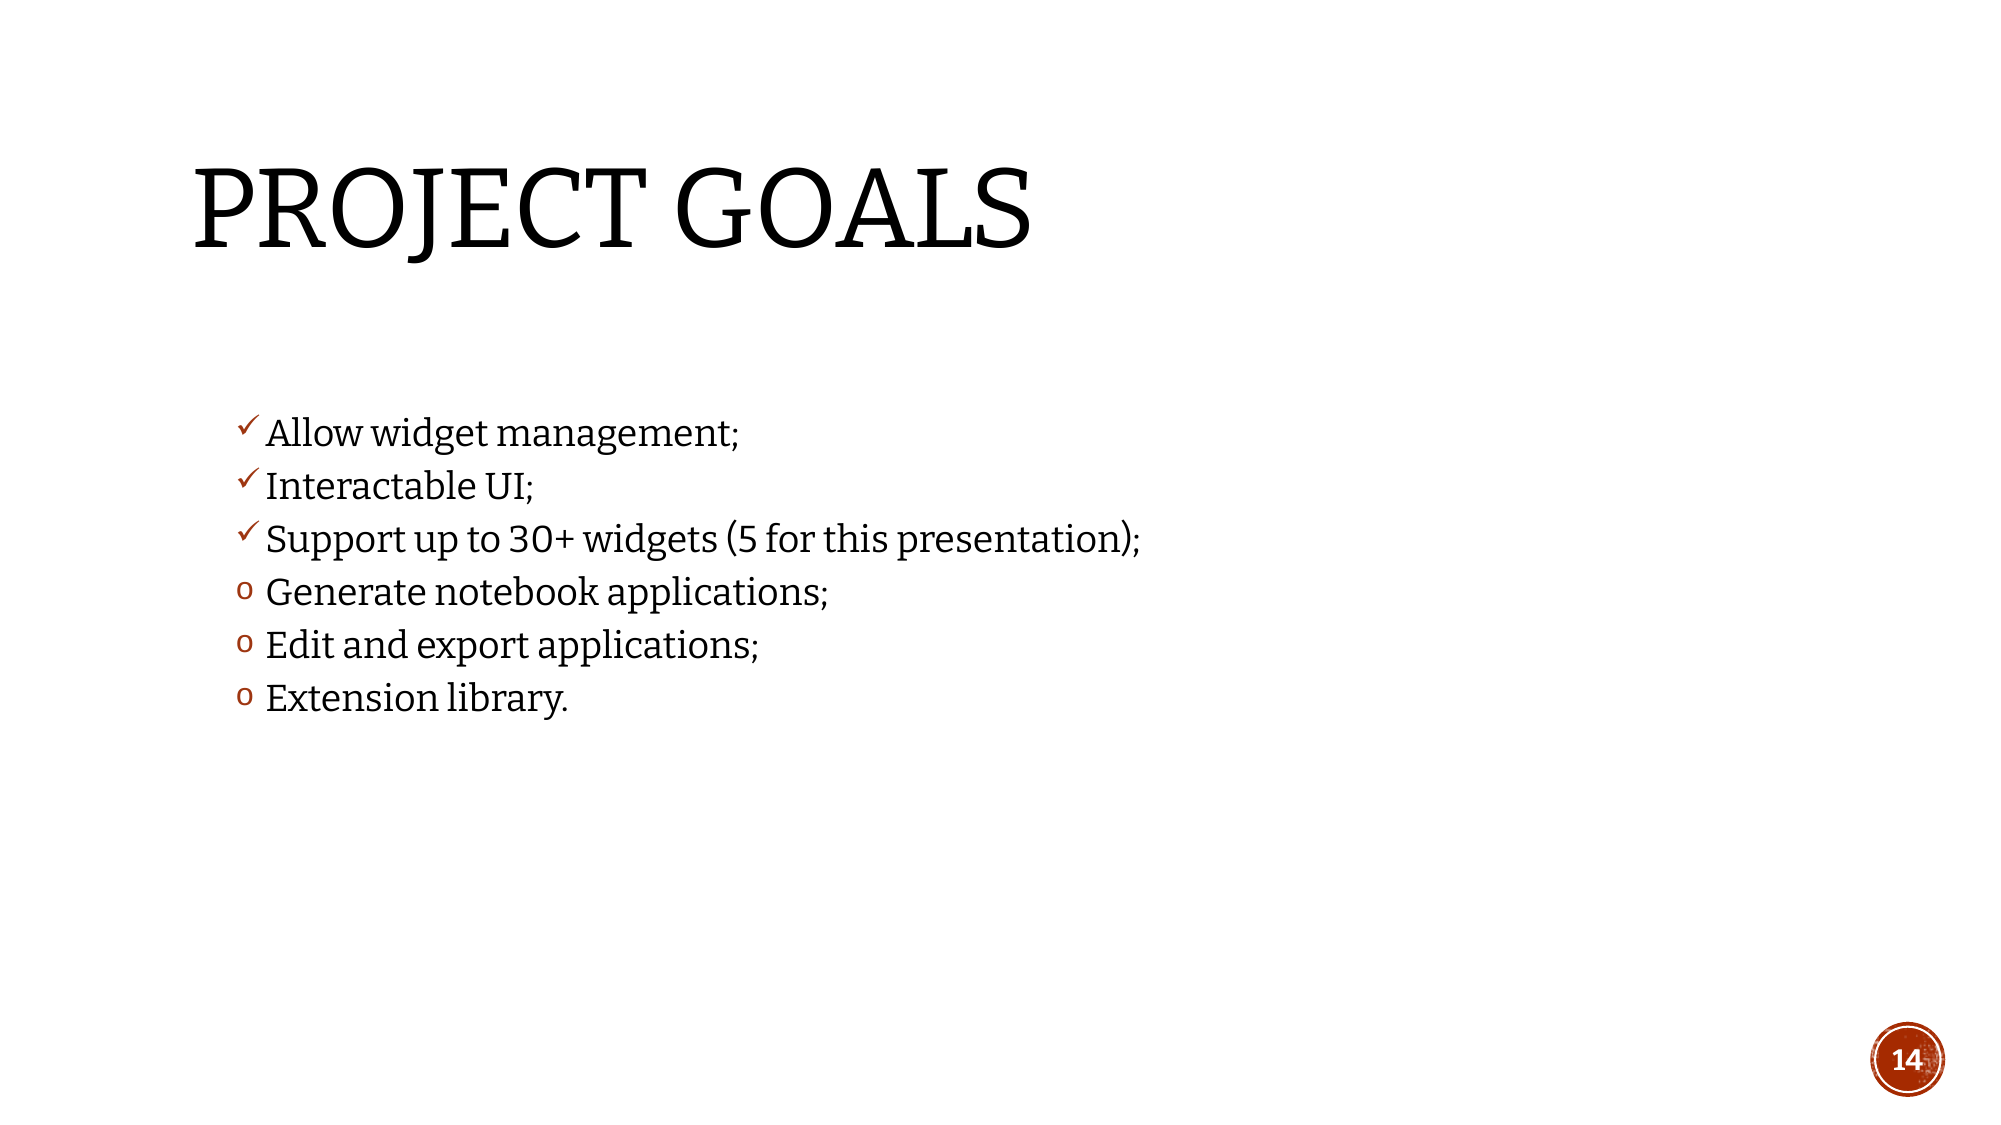

# Project goals

Allow widget management;
Interactable UI;
Support up to 30+ widgets (5 for this presentation);
Generate notebook applications;
Edit and export applications;
Extension library.
14